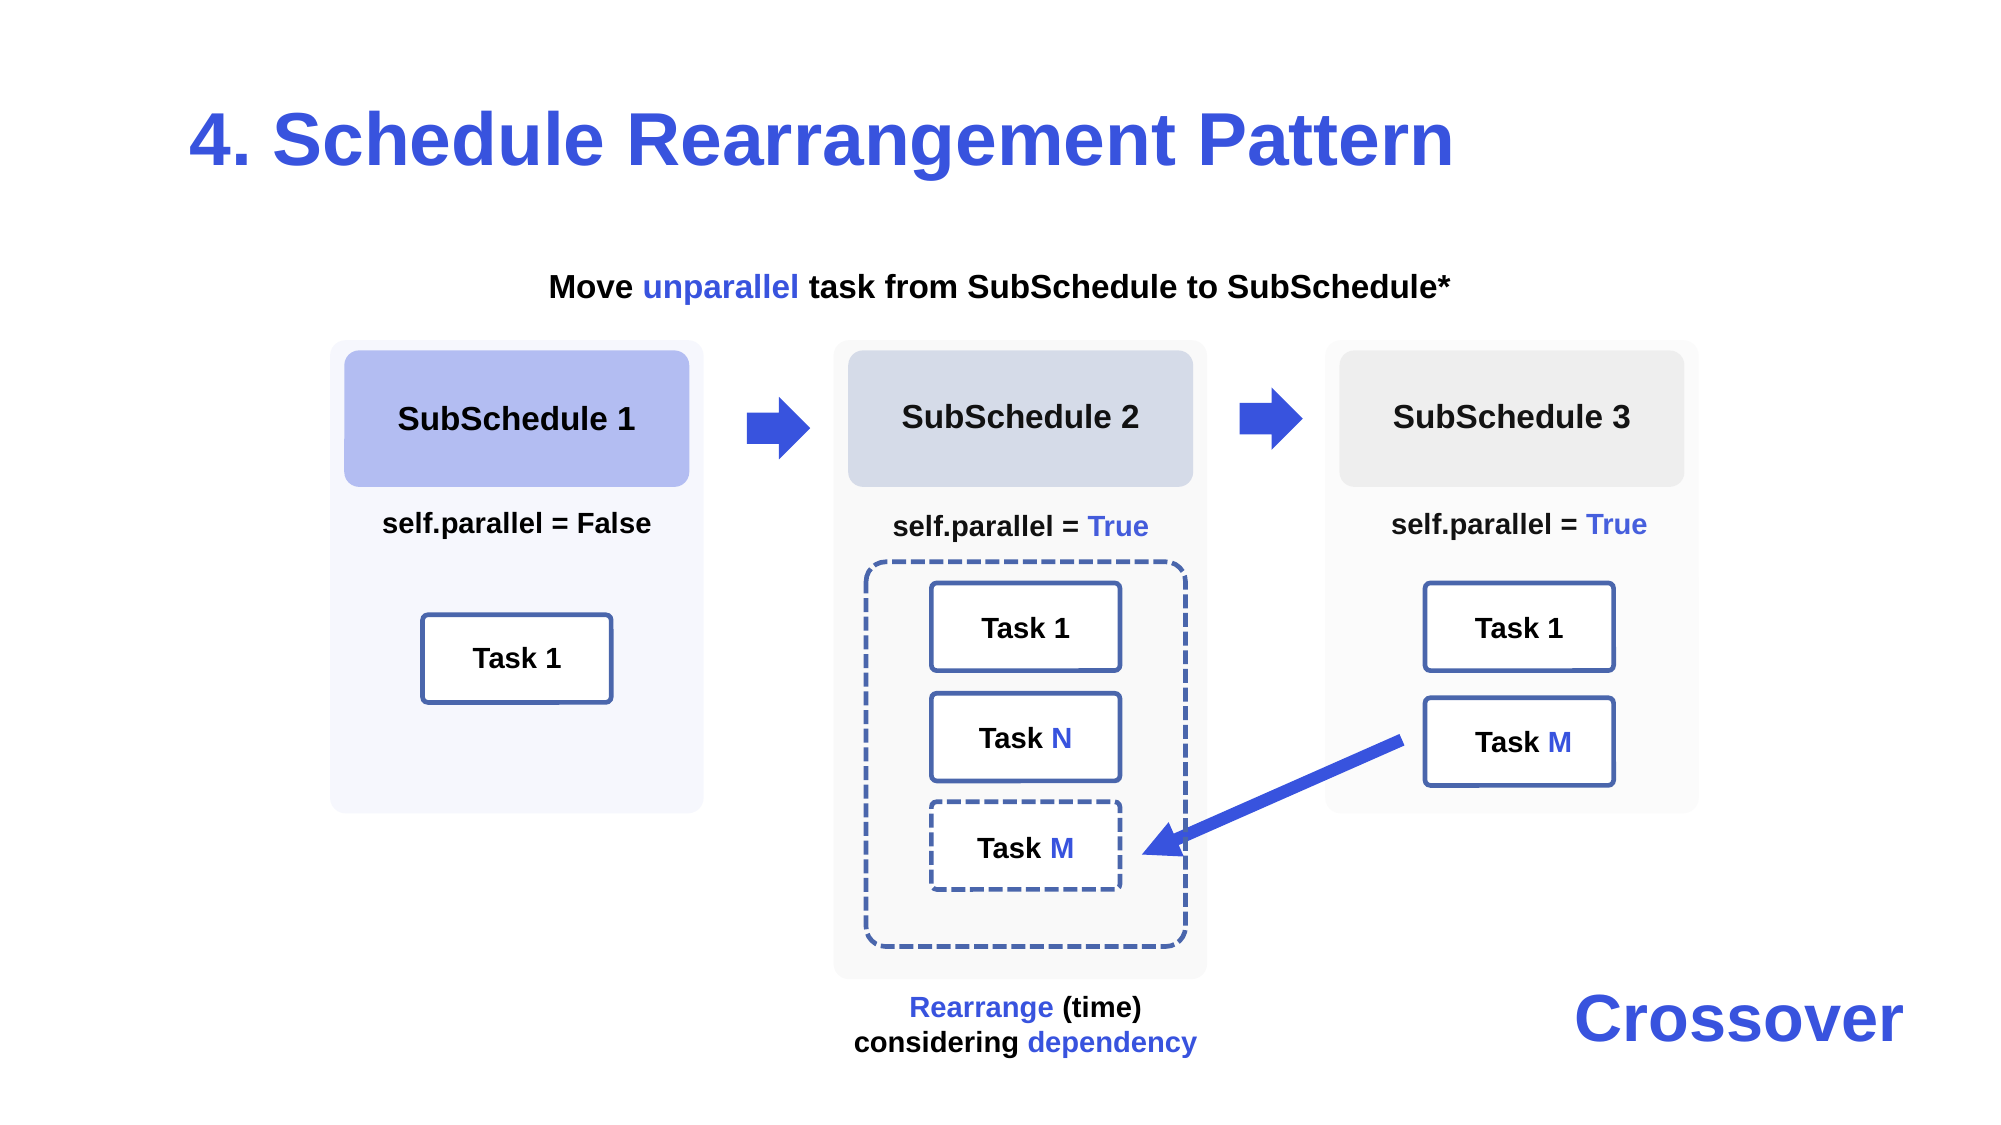

4. Schedule Rearrangement Pattern
Move unparallel task from SubSchedule to SubSchedule*

SubSchedule 3

SubSchedule 2
SubSchedule 1

self.parallel = False
self.parallel = True
self.parallel = True

Task 1
Task 1

Task 1

Task N
Task M

Task M
Crossover
Rearrange (time)
considering dependency